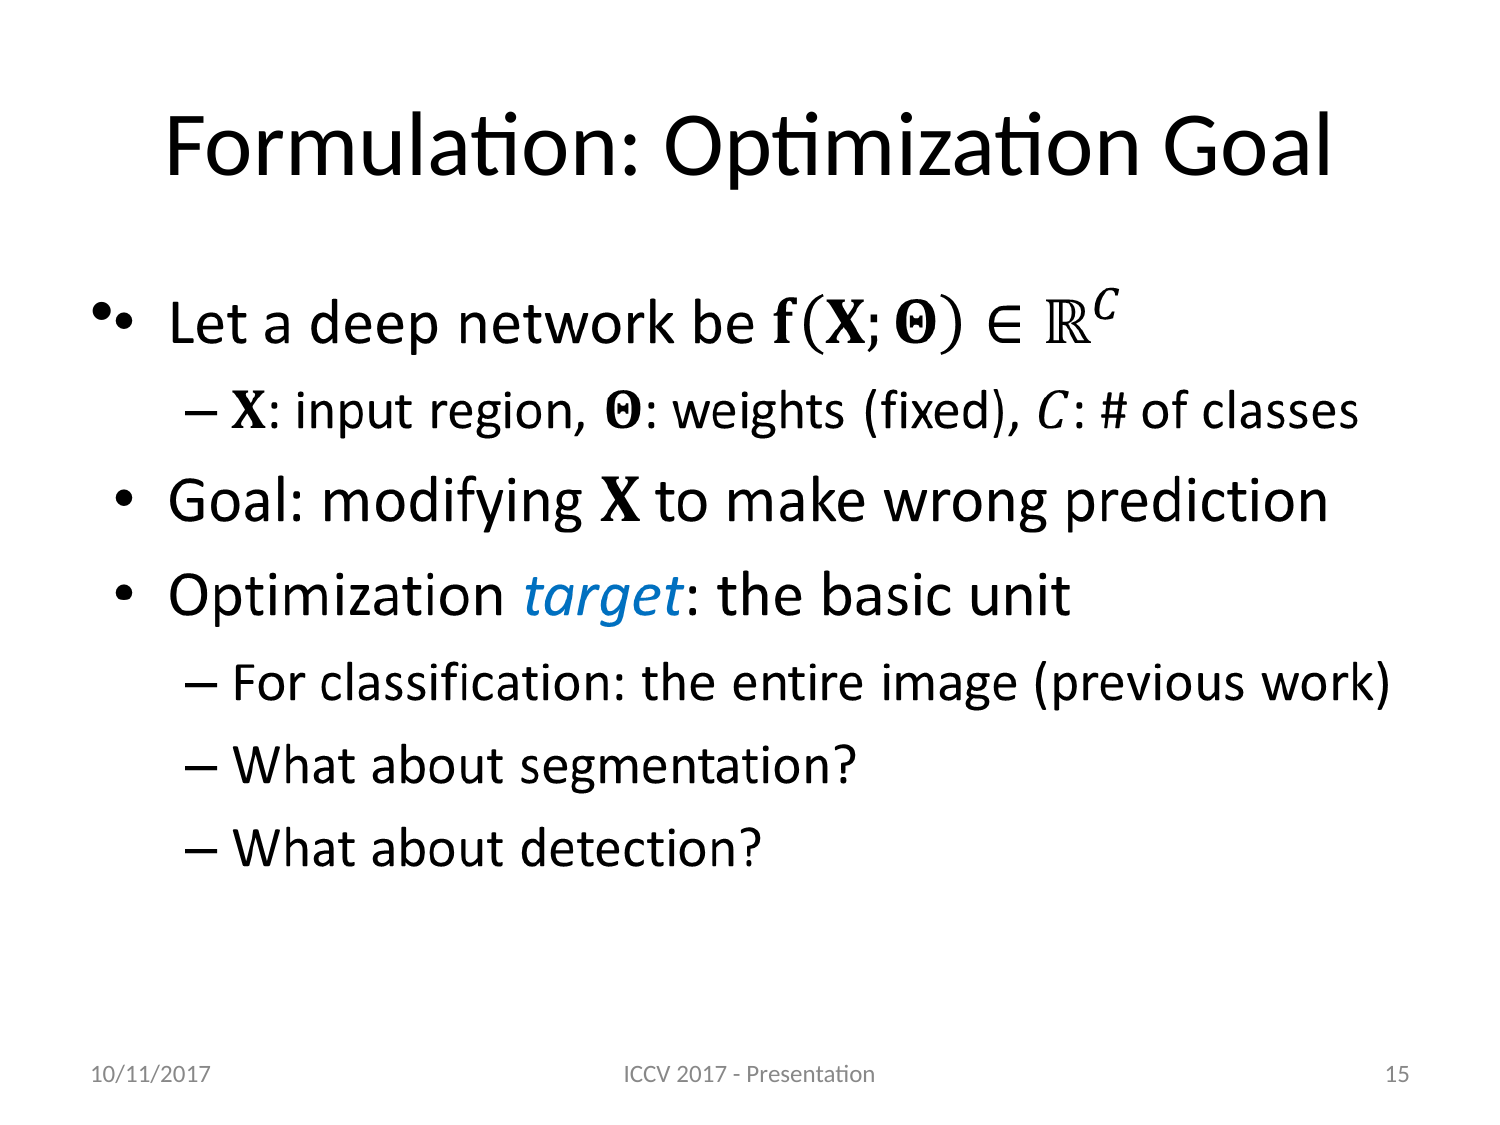

# Formulation: Optimization Goal

10/11/2017
ICCV 2017 - Presentation
15